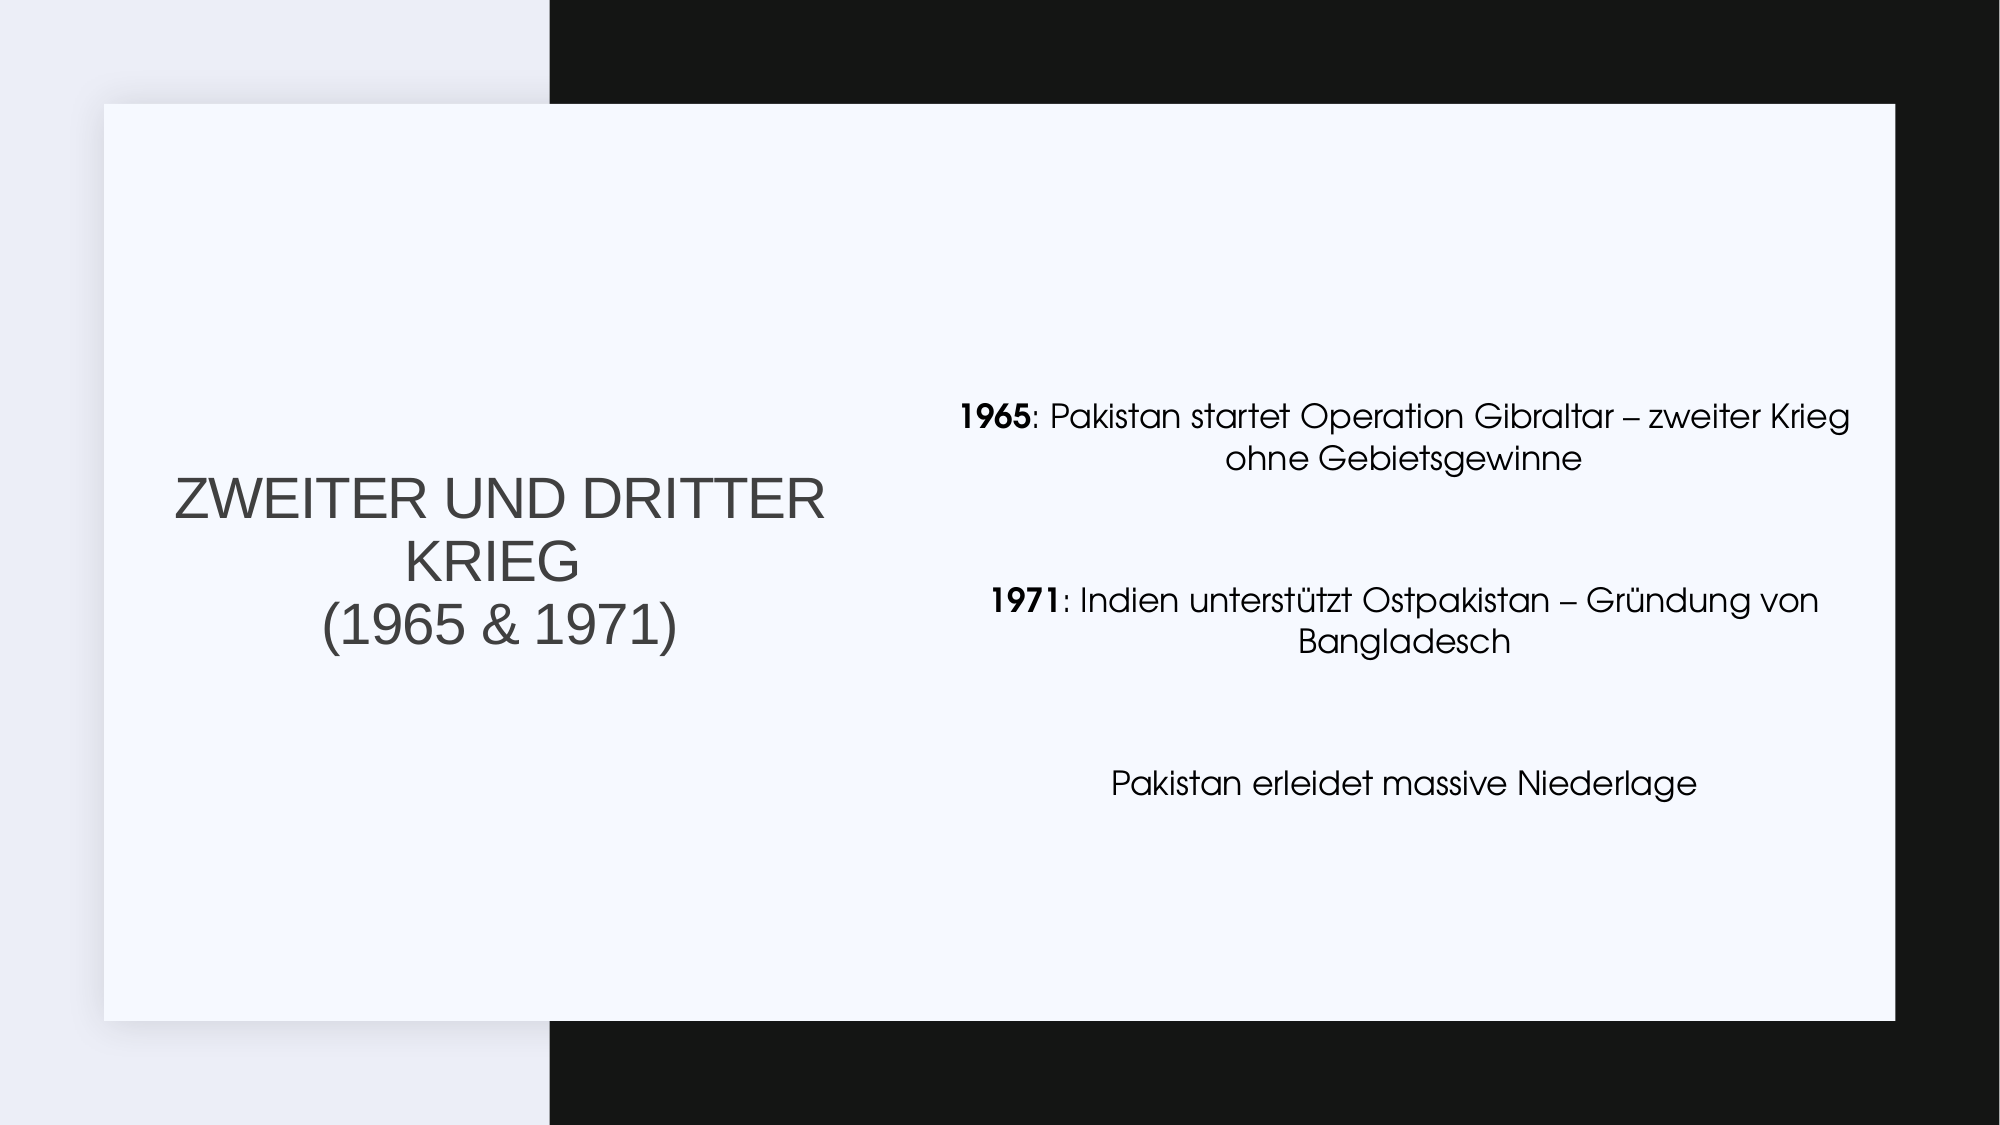

1965: Pakistan startet Operation Gibraltar – zweiter Krieg ohne Gebietsgewinne

1971: Indien unterstützt Ostpakistan – Gründung von Bangladesch

Pakistan erleidet massive Niederlage
# Zweiter und Dritter Krieg (1965 & 1971)